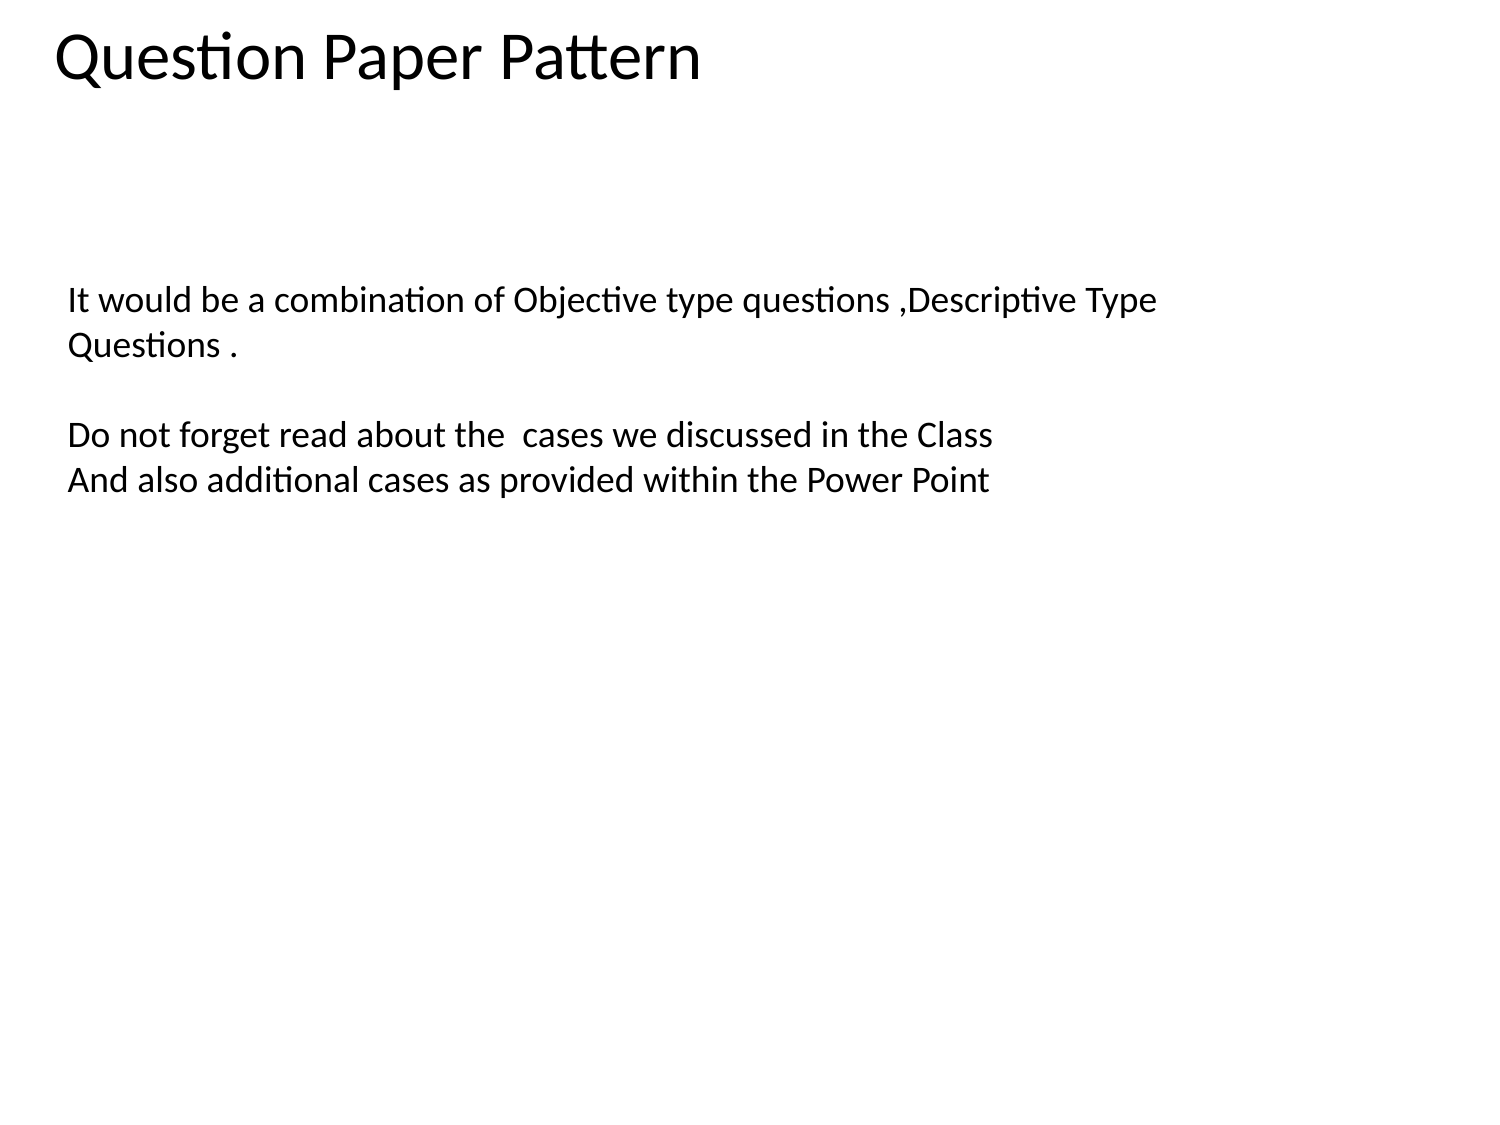

# Question Paper Pattern
It would be a combination of Objective type questions ,Descriptive Type Questions .

Do not forget read about the  cases we discussed in the Class
And also additional cases as provided within the Power Point
193